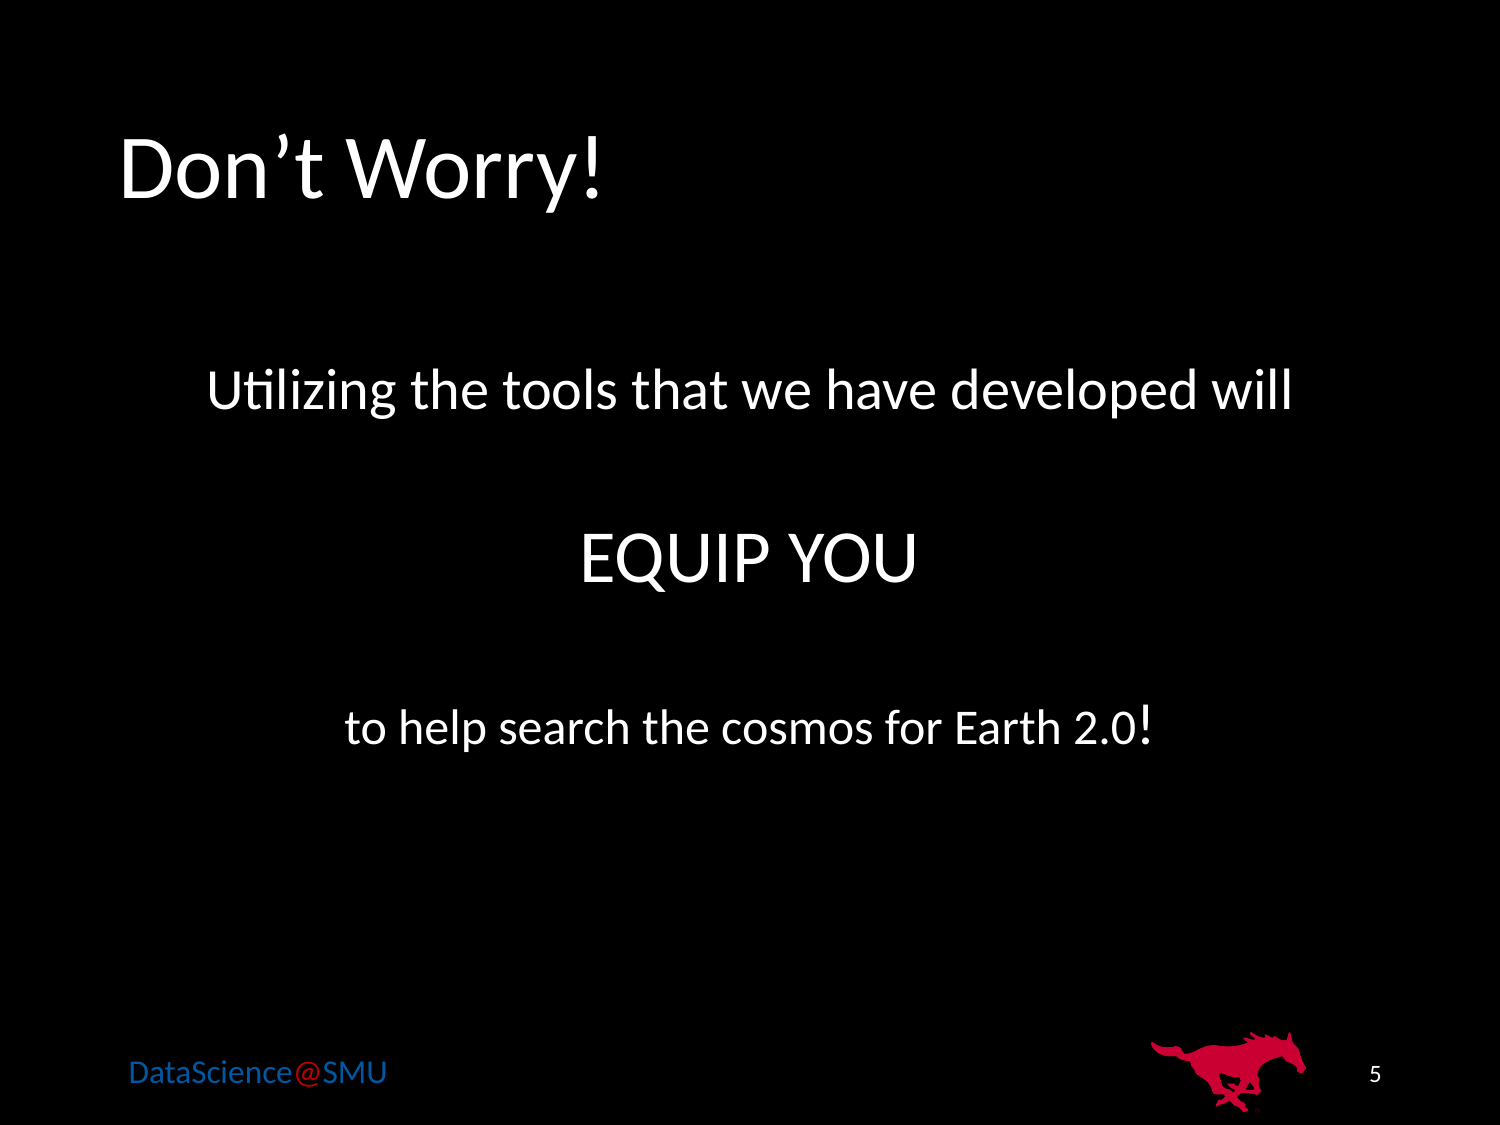

# Don’t Worry!
Utilizing the tools that we have developed will

EQUIP YOU

to help search the cosmos for Earth 2.0!

5